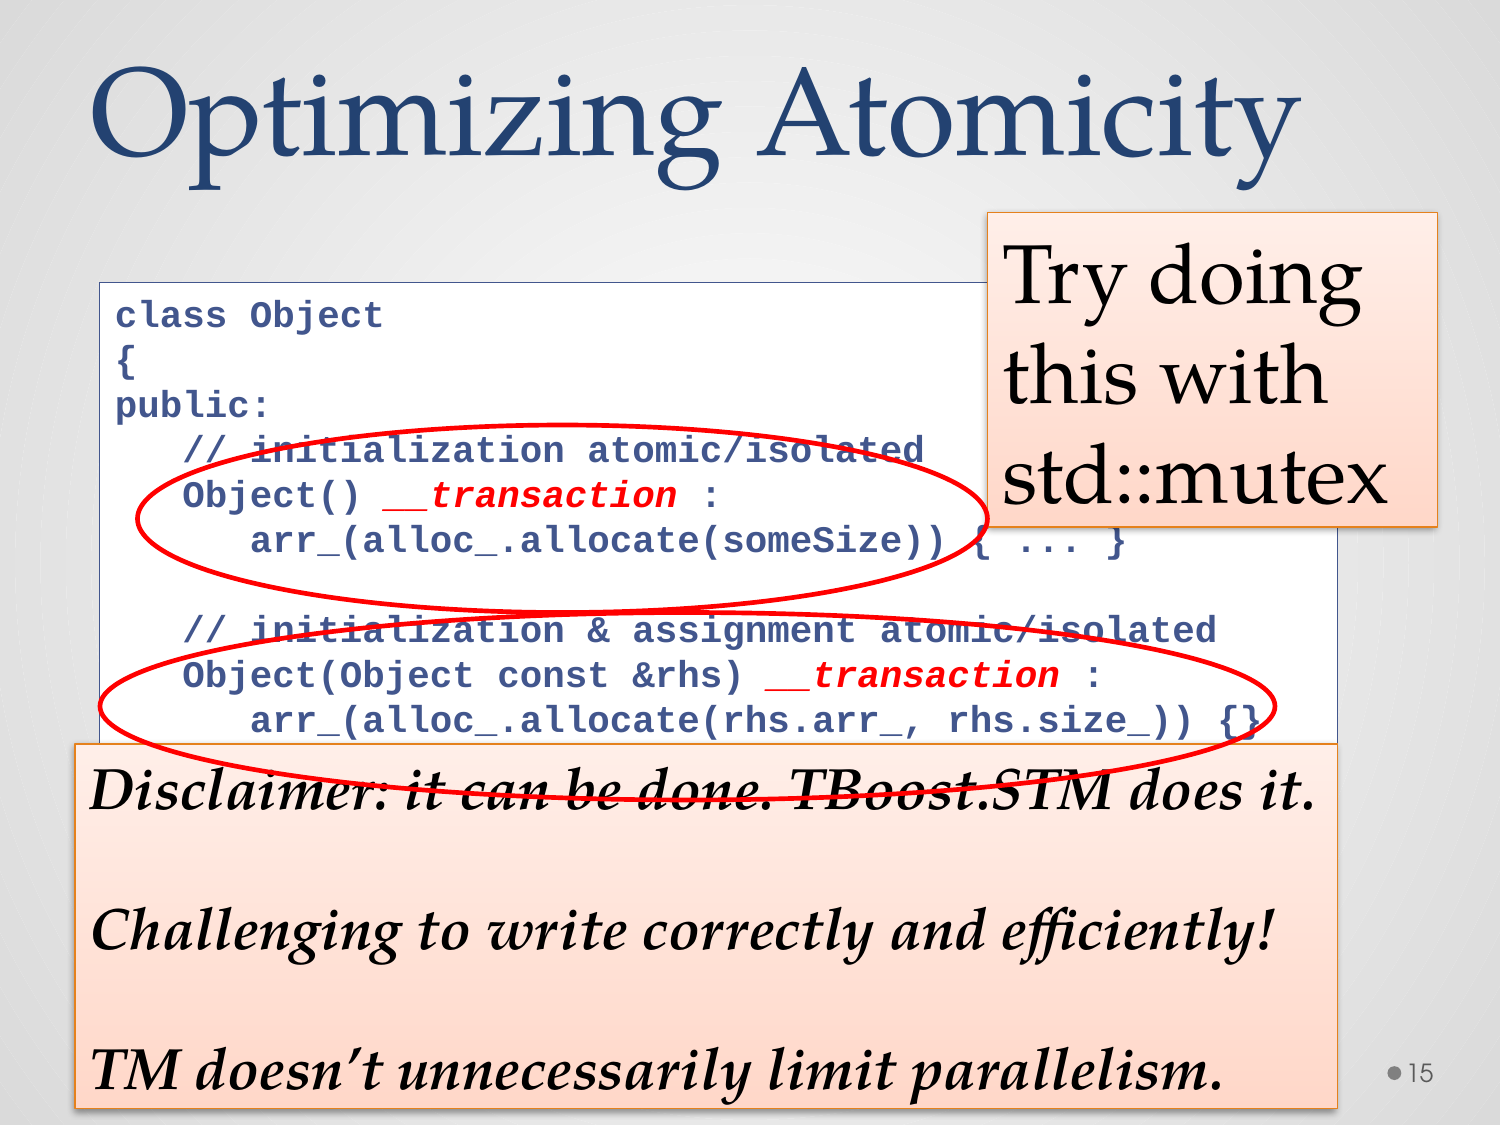

# Optimizing Atomicity
Try doing
this with std::mutex
class Object
{
public:
   // initialization atomic/isolated
   Object() __transaction :
      arr_(alloc_.allocate(someSize)) { ... }

   // initialization & assignment atomic/isolated
   Object(Object const &rhs) __transaction :
      arr_(alloc_.allocate(rhs.arr_, rhs.size_)) {}

private:
   size_t *arr_;
   size_t size_;
   static Allocator<size_t> alloc_;
};

Disclaimer: it can be done. TBoost.STM does it.

Challenging to write correctly and efficiently!

TM doesn’t unnecessarily limit parallelism.
Gottschlich
15